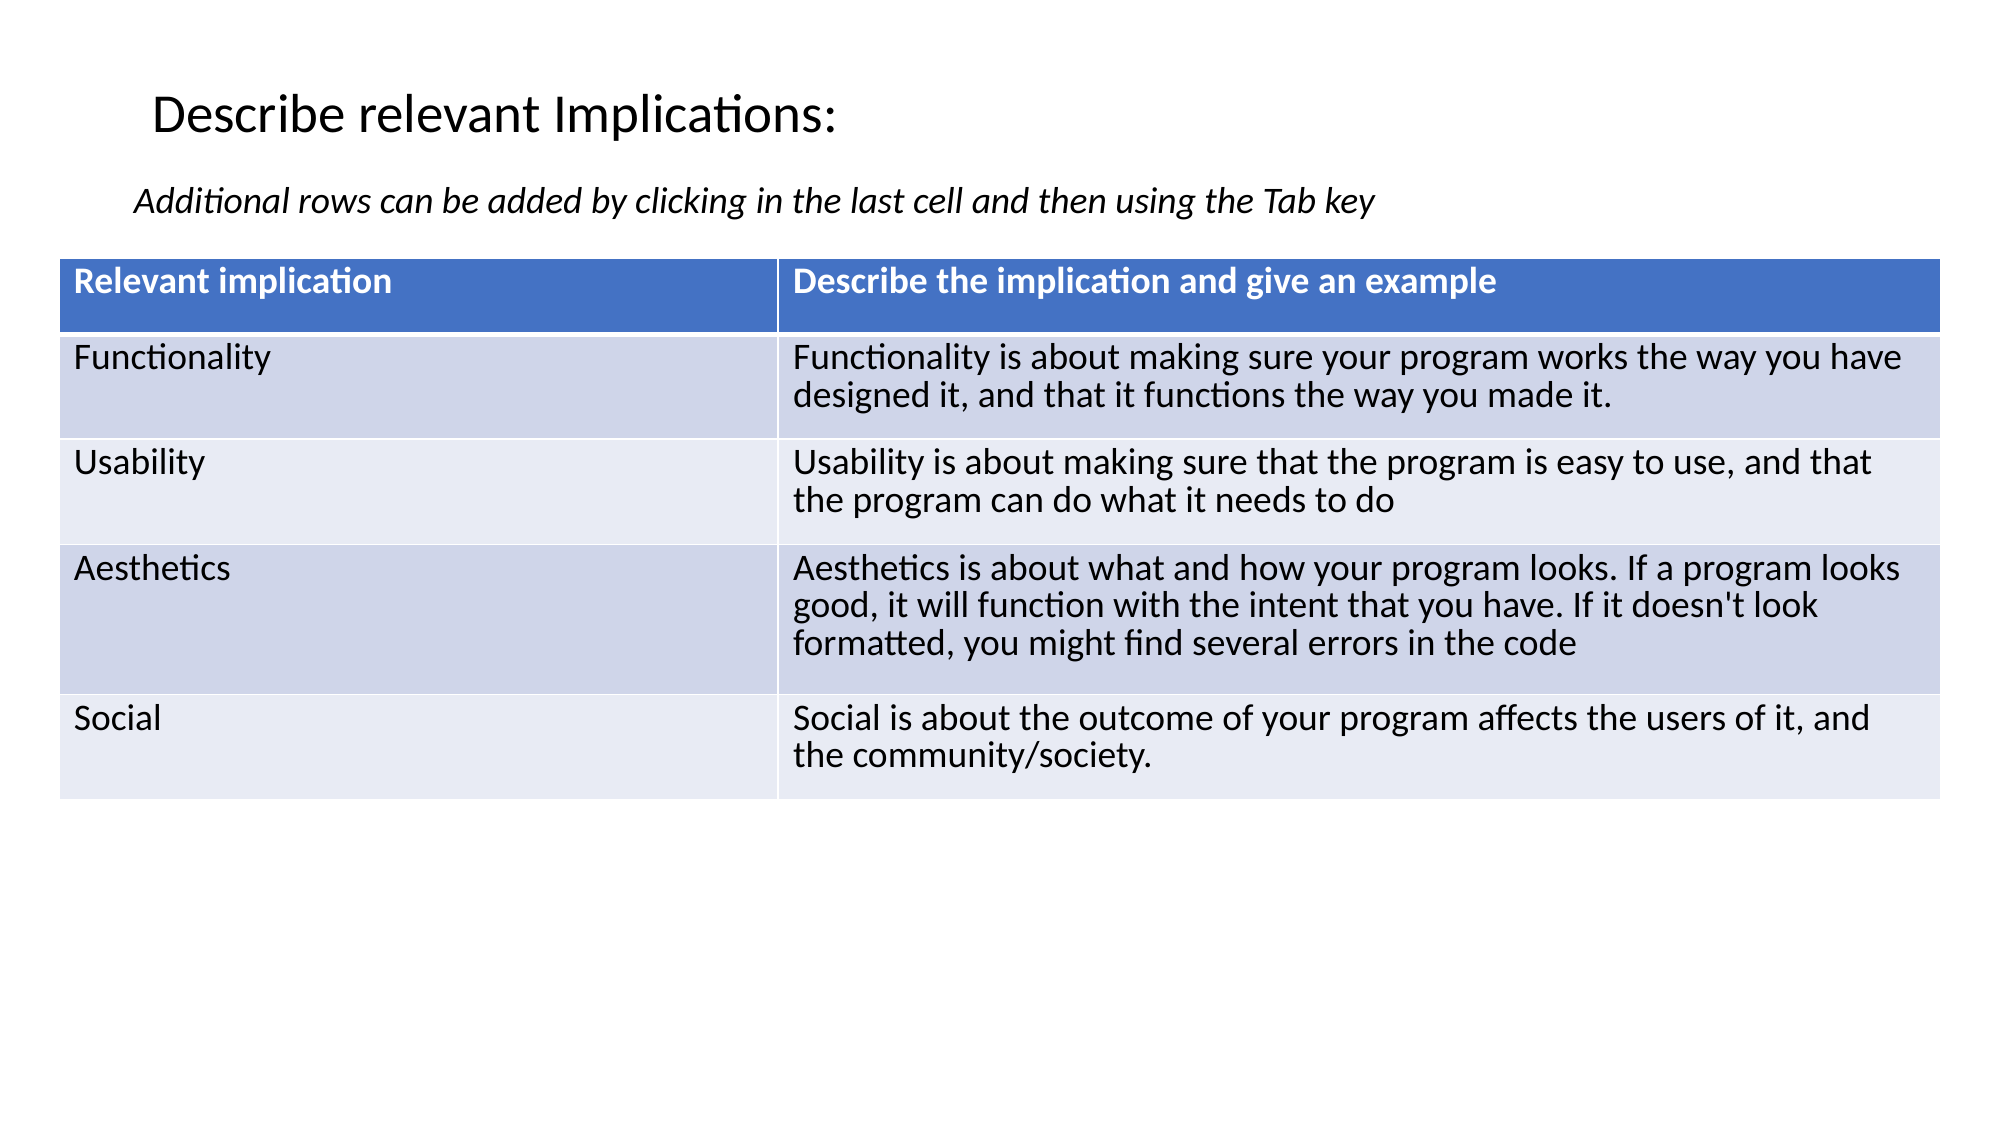

# Describe relevant Implications:
Additional rows can be added by clicking in the last cell and then using the Tab key
| Relevant implication | Describe the implication and give an example |
| --- | --- |
| Functionality | Functionality is about making sure your program works the way you have designed it, and that it functions the way you made it. |
| Usability | Usability is about making sure that the program is easy to use, and that the program can do what it needs to do |
| Aesthetics | Aesthetics is about what and how your program looks. If a program looks good, it will function with the intent that you have. If it doesn't look formatted, you might find several errors in the code |
| Social | Social is about the outcome of your program affects the users of it, and the community/society. |